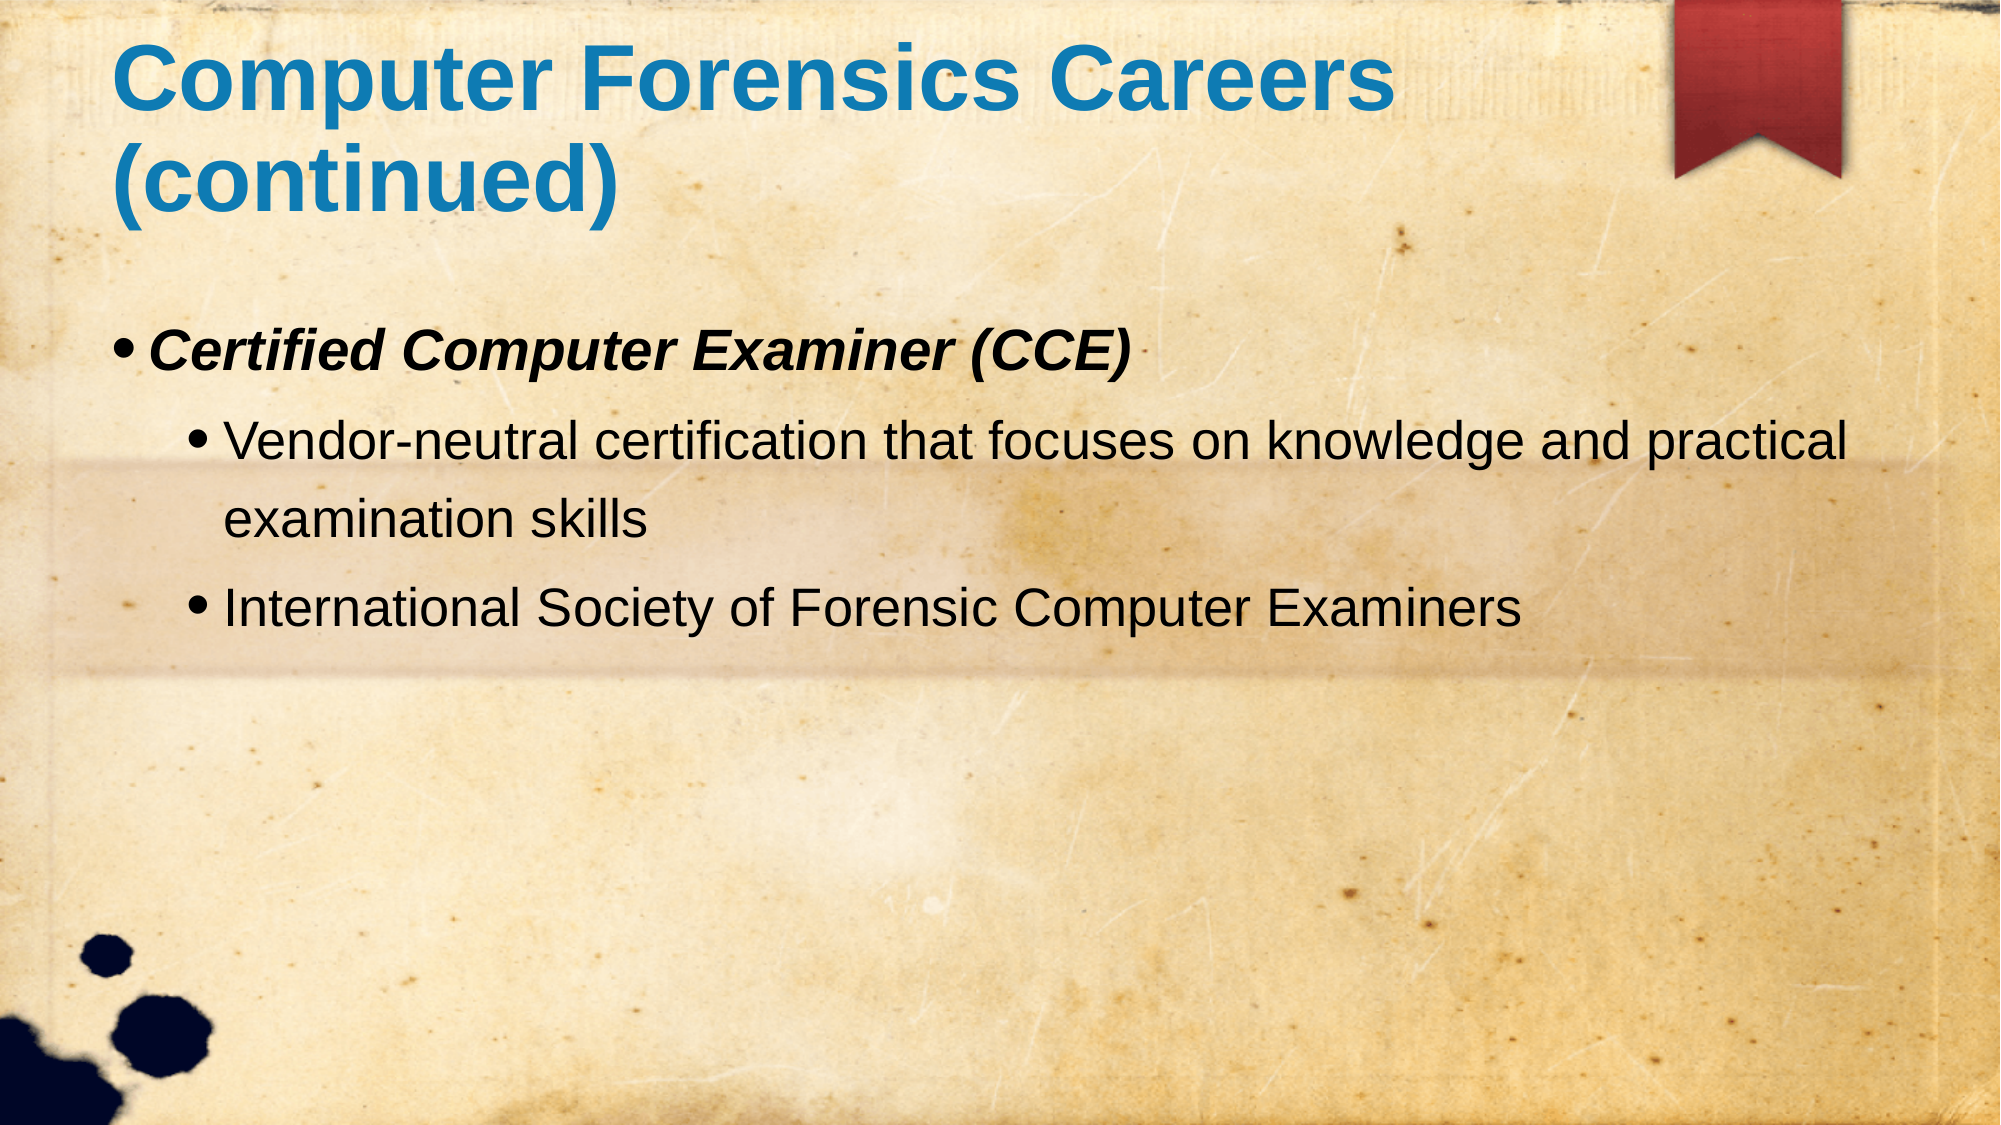

Computer Forensics Careers (continued)
Certified Computer Examiner (CCE)
Vendor-neutral certification that focuses on knowledge and practical examination skills
International Society of Forensic Computer Examiners